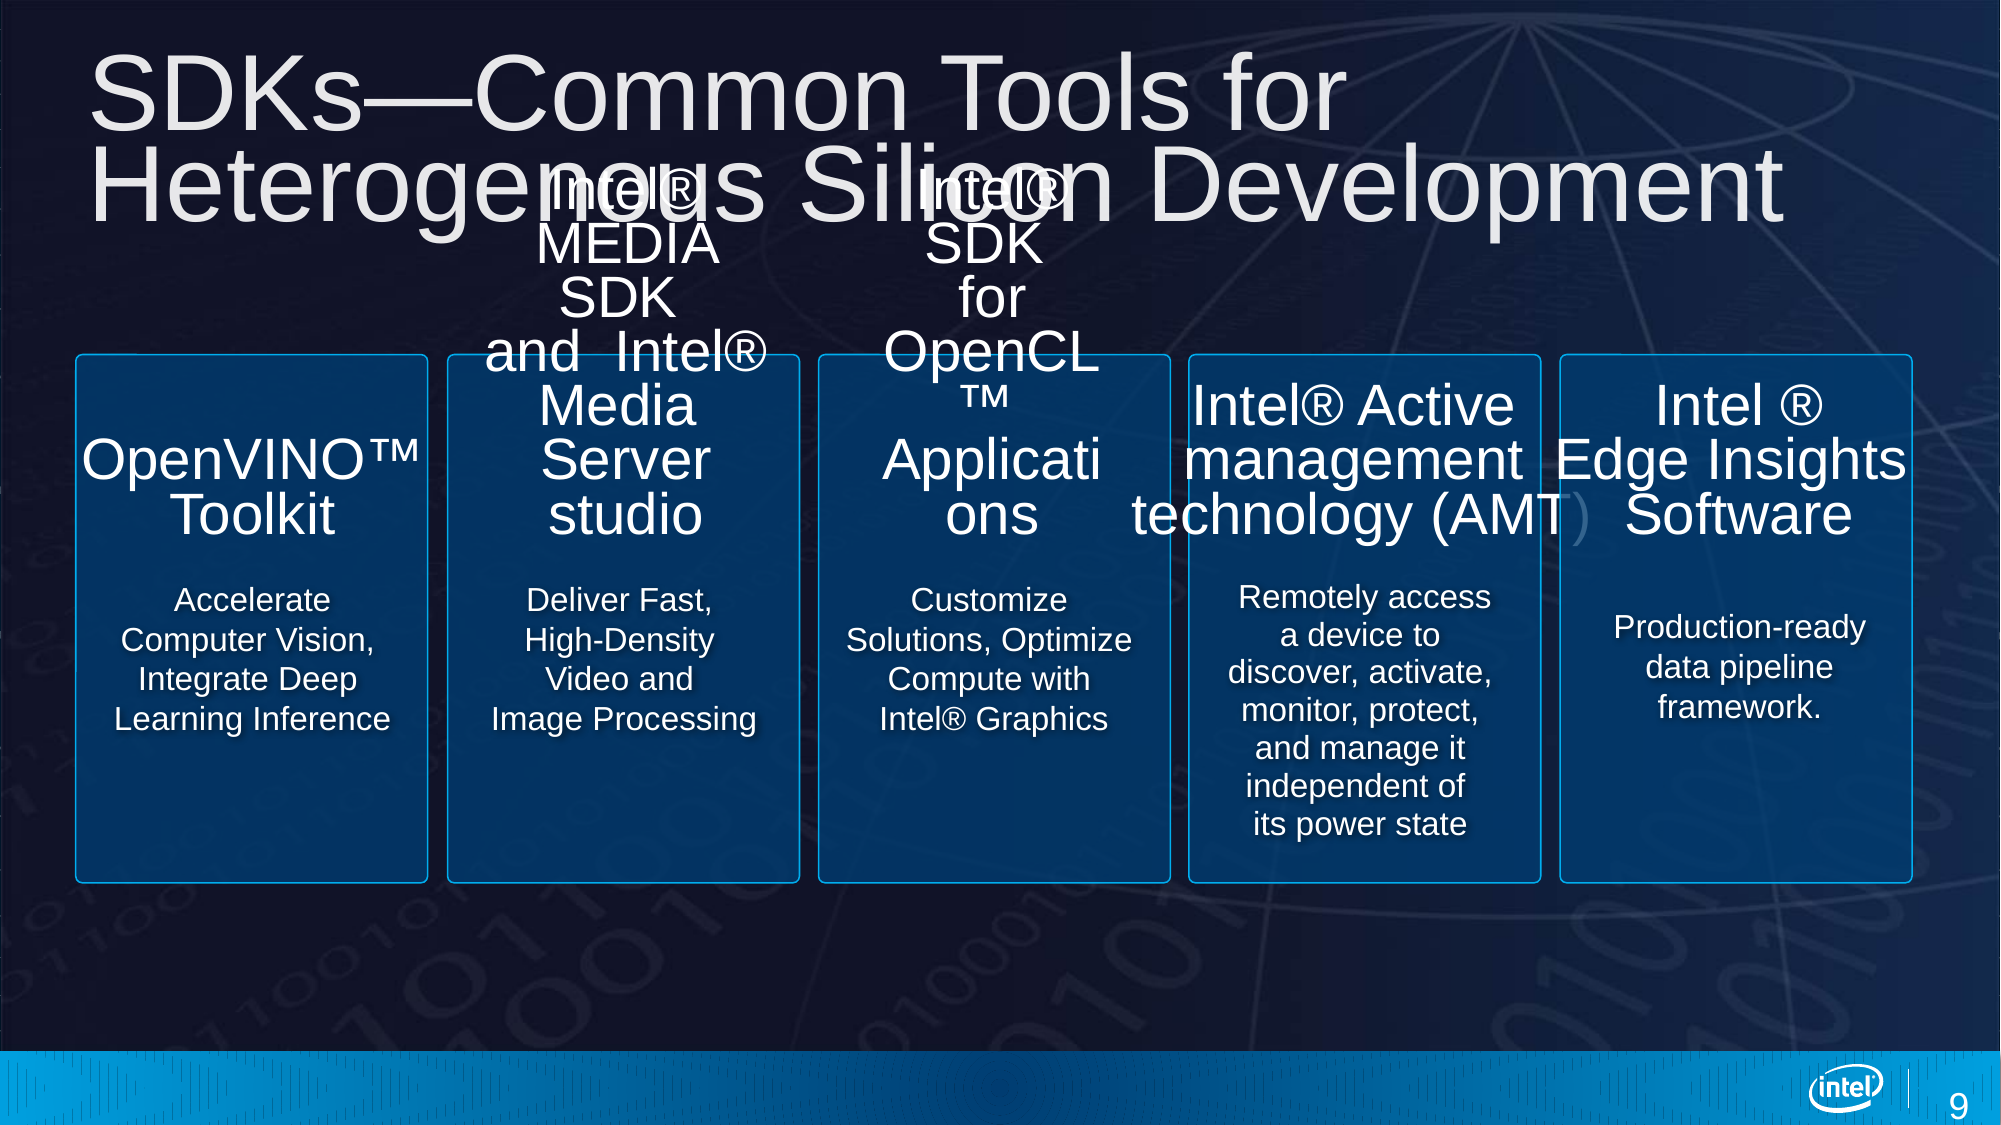

# SDKs—Common Tools for Heterogenous Silicon Development

OpenVINO™
Toolkit
Accelerate Computer Vision,
Integrate Deep
Learning Inference

Intel® MEDIA SDK
and  Intel® Media
Server studio
Deliver Fast,
High-Density
Video and
Image Processing

Intel® SDK
for OpenCL™
Applications
Customize
Solutions, Optimize
Compute with
Intel® Graphics

Intel® Active
management
technology (AMT)
 Remotely access a device to discover, activate, monitor, protect, and manage it independent of
its power state

Intel ®
Edge Insights
Software
Production-ready data pipeline framework.
9